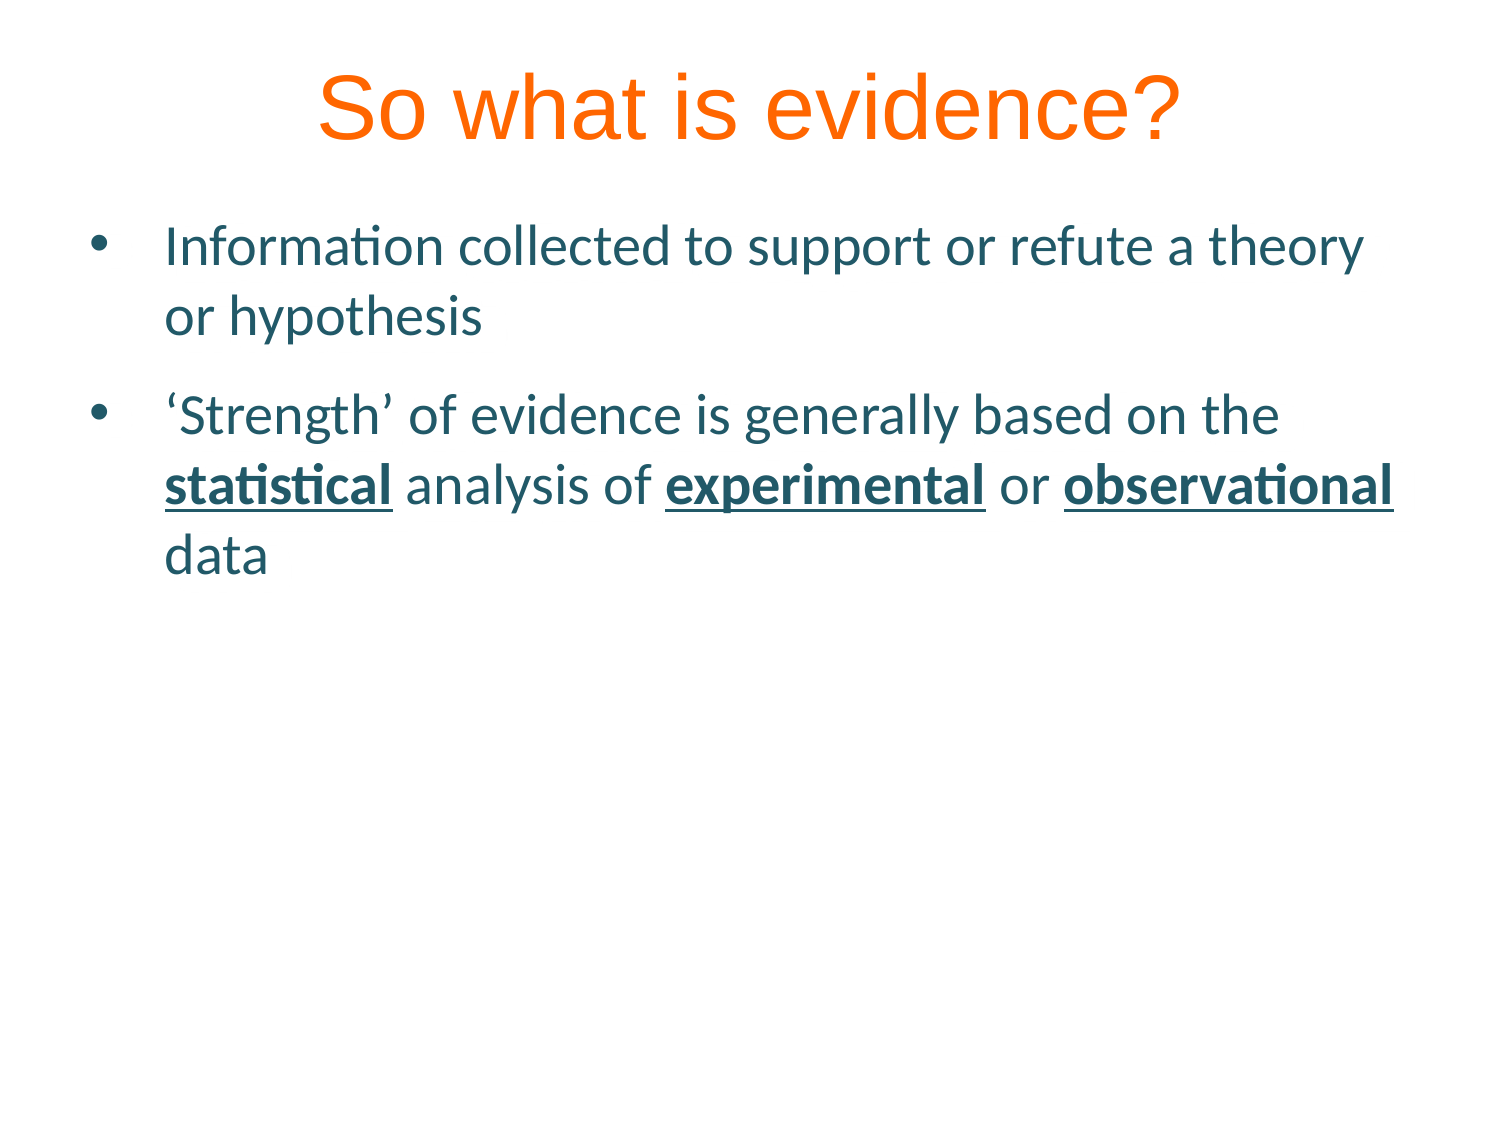

So what is evidence?
Information collected to support or refute a theory or hypothesis
‘Strength’ of evidence is generally based on the statistical analysis of experimental or observational data